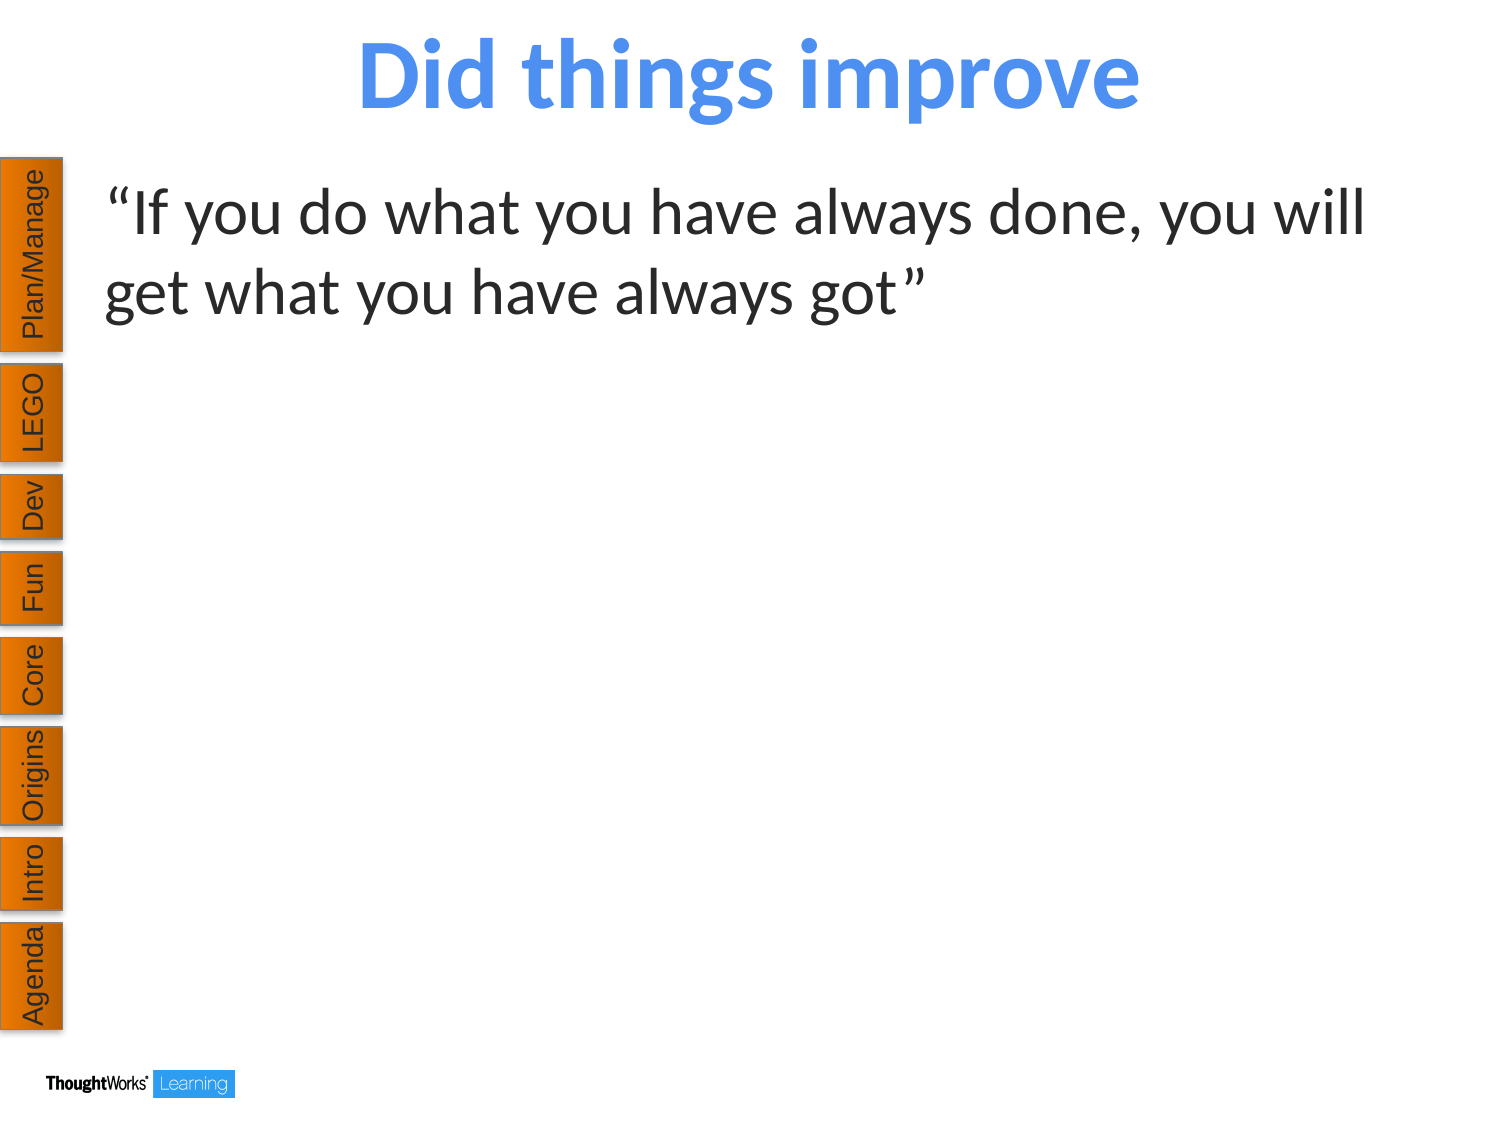

# Did things improve
“If you do what you have always done, you will get what you have always got”
Plan/Manage
LEGO
Dev
Fun
Core
Origins
Intro
Agenda